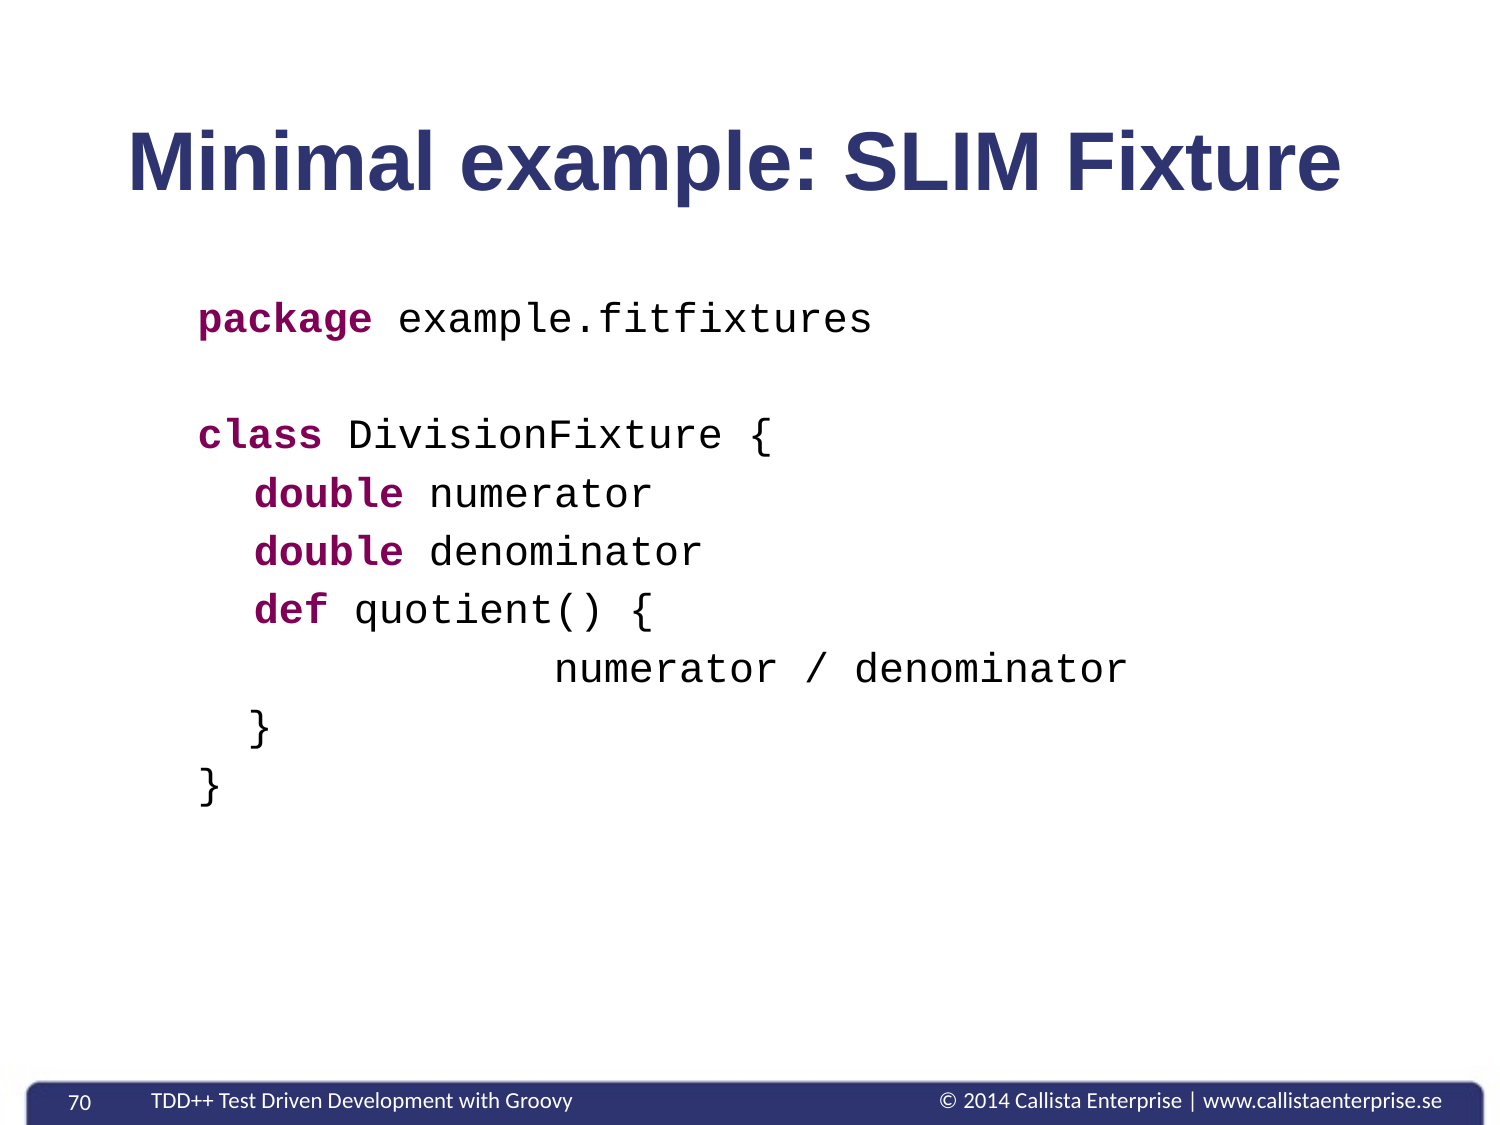

# Minimal example: SLIM Fixture
package example.fitfixtures

class DivisionFixture {
	double numerator
	double denominator
	def quotient() {
			numerator / denominator
  }
}